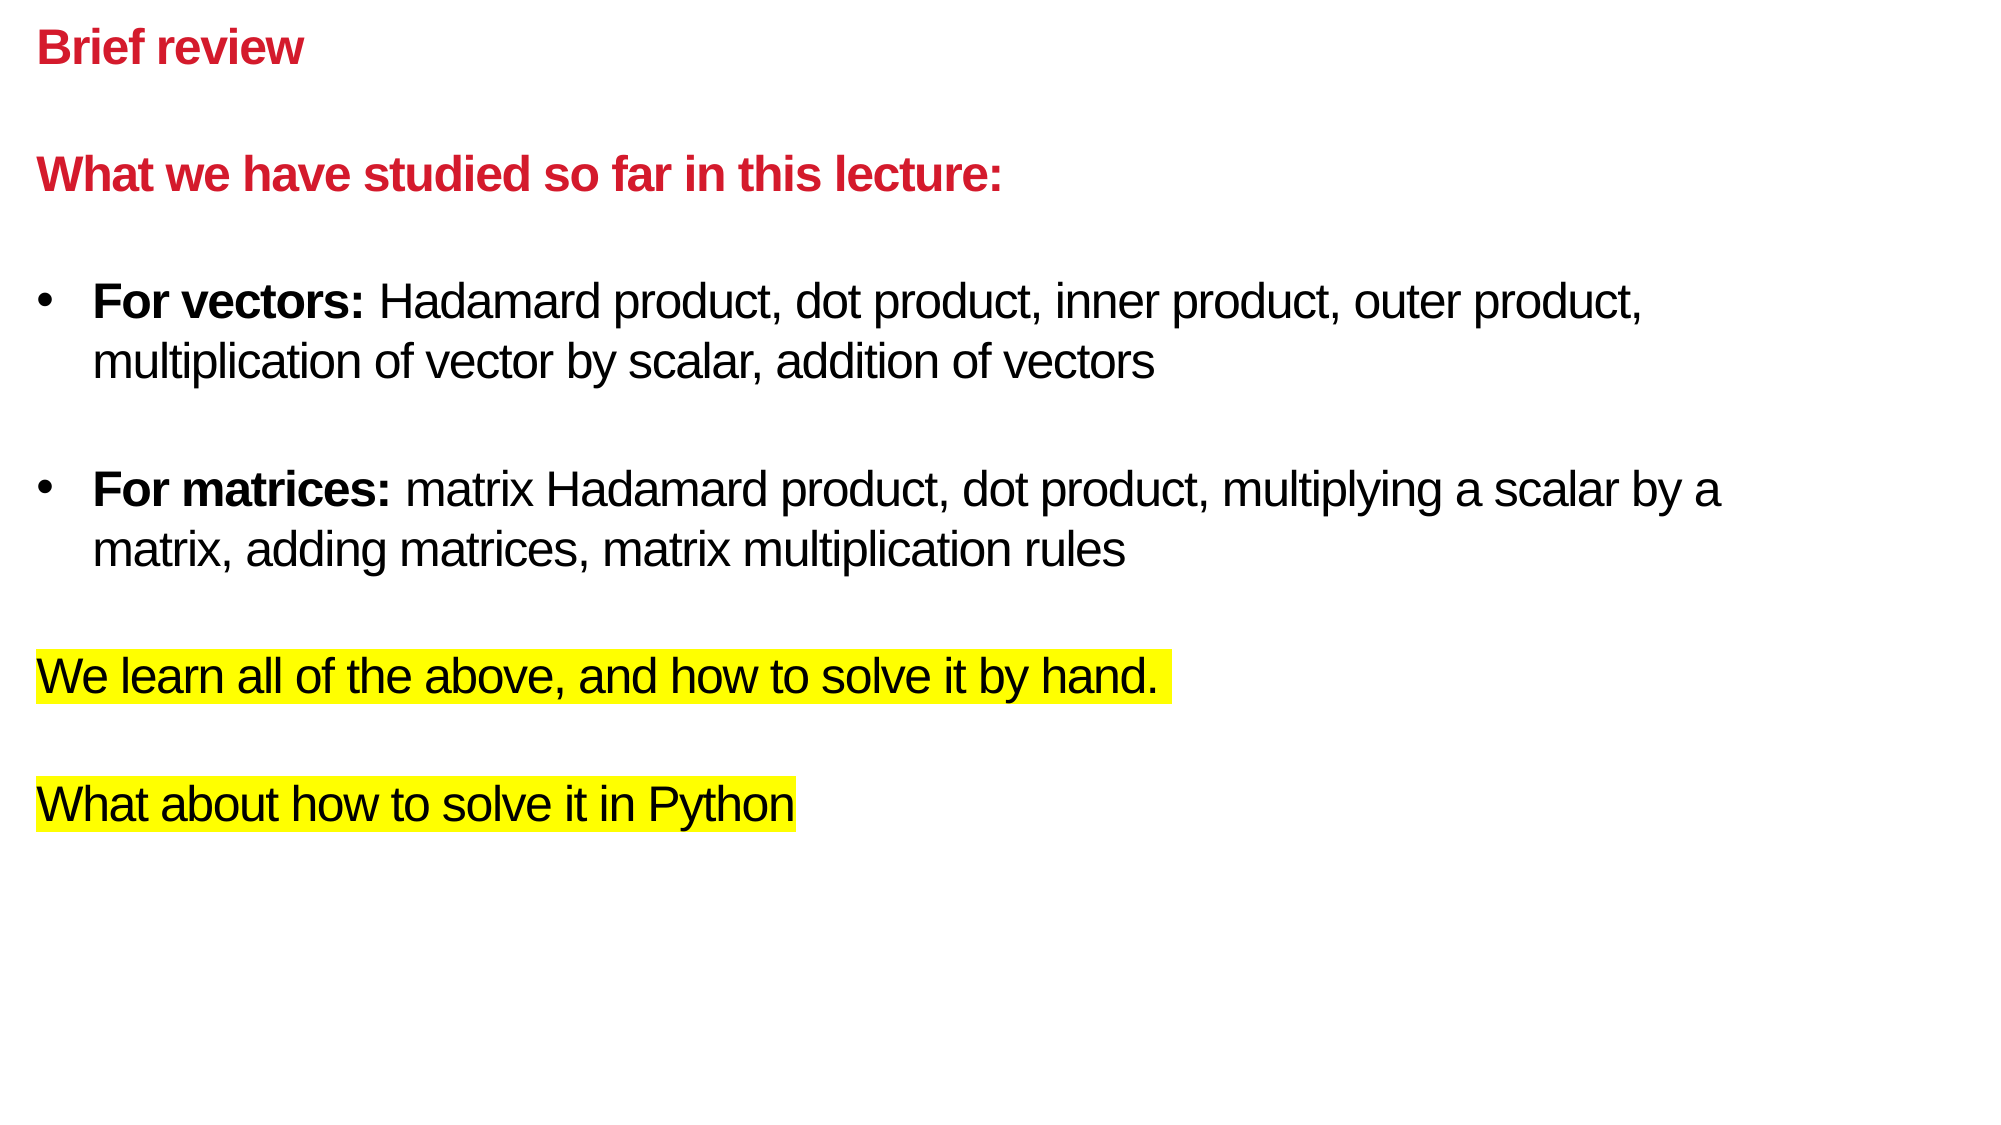

Brief review

What we have studied so far in this lecture:

For vectors: Hadamard product, dot product, inner product, outer product, multiplication of vector by scalar, addition of vectors

For matrices: matrix Hadamard product, dot product, multiplying a scalar by a matrix, adding matrices, matrix multiplication rules

We learn all of the above, and how to solve it by hand.

What about how to solve it in Python